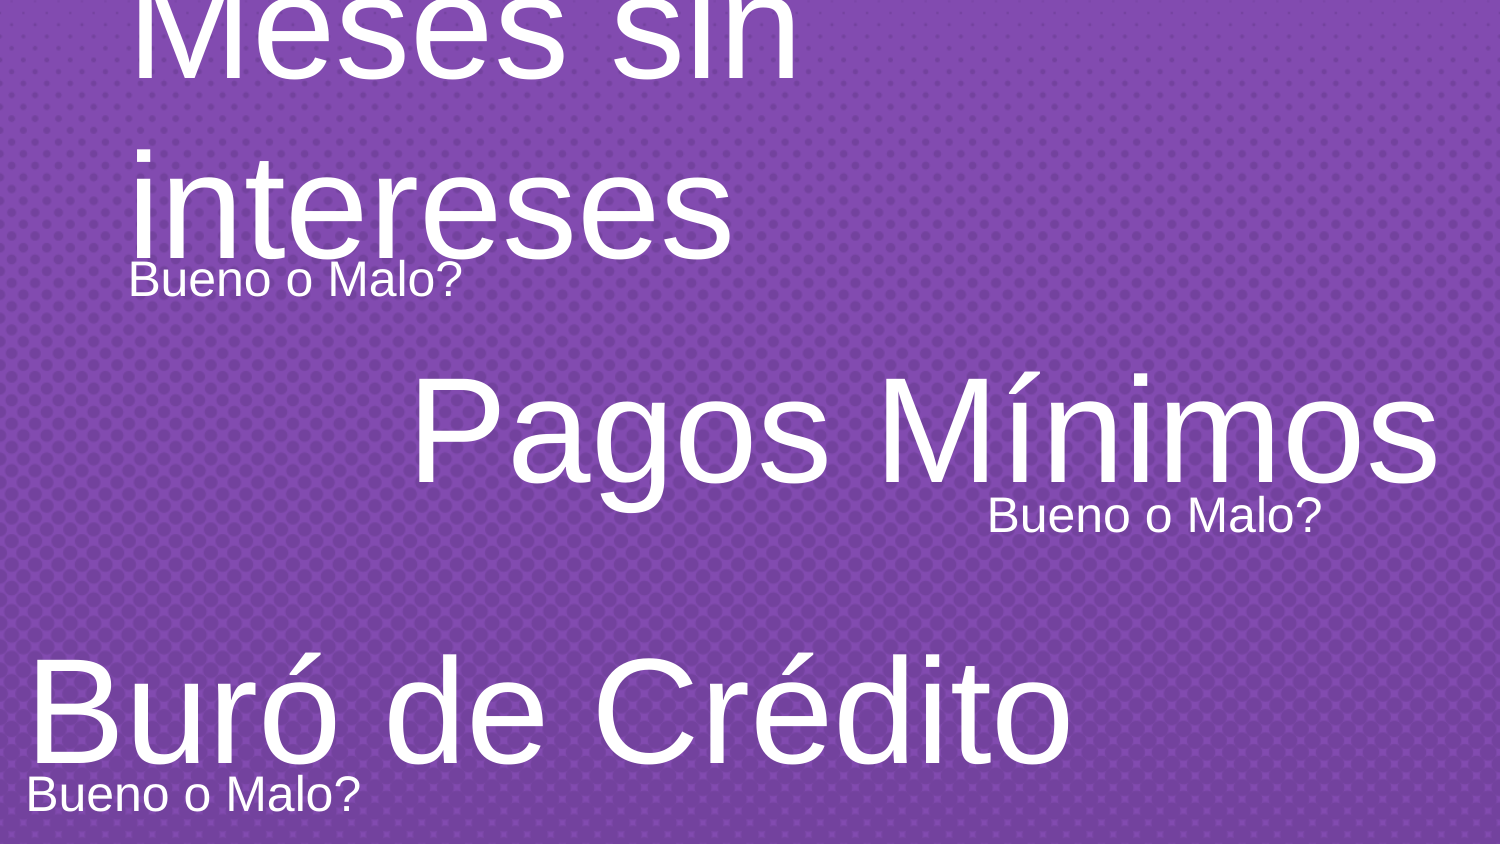

Meses sin intereses
Bueno o Malo?
Pagos Mínimos
Bueno o Malo?
Buró de Crédito
Bueno o Malo?